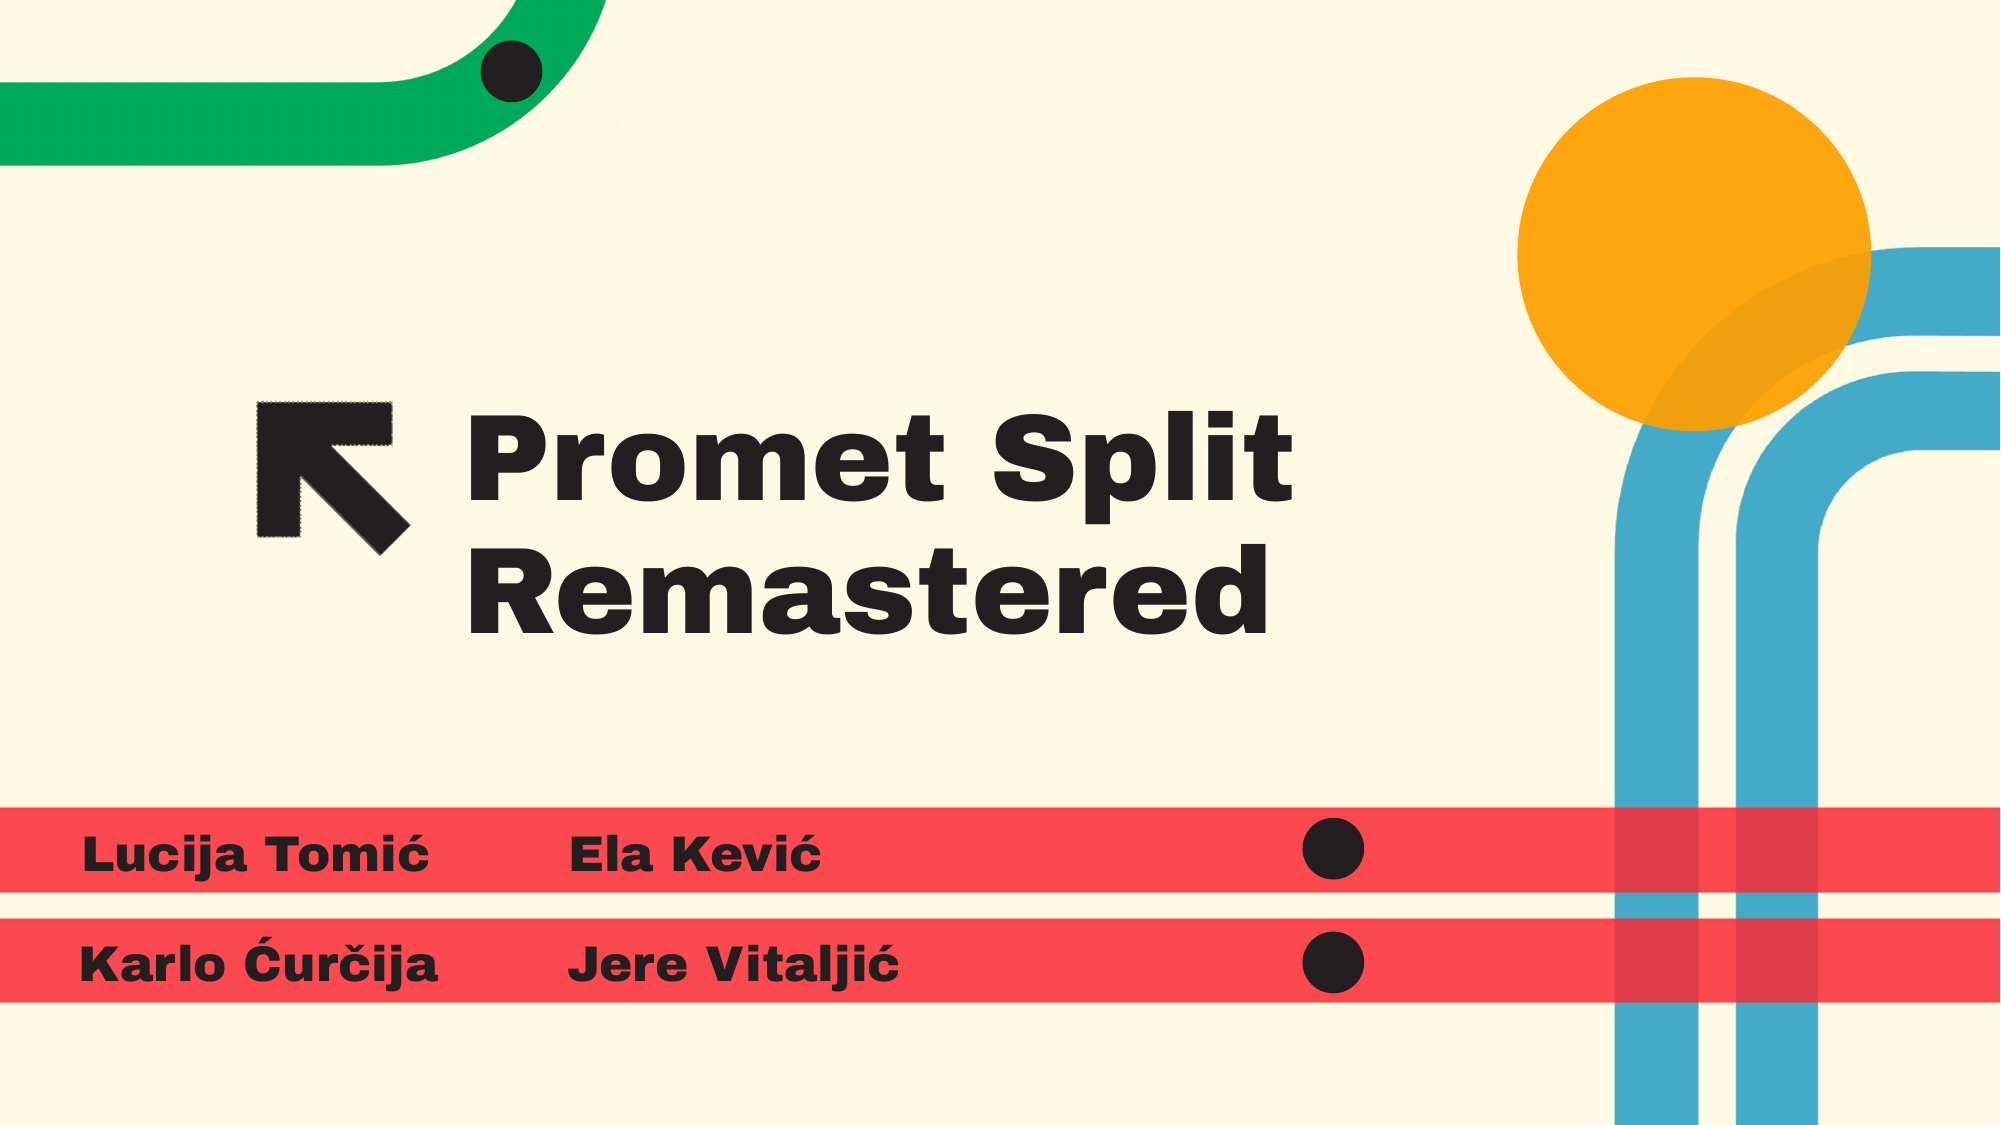

# Promet Split Remastered
Lucija Tomić
Ela Kević
Jere Vitaljić
Karlo Ćurčija